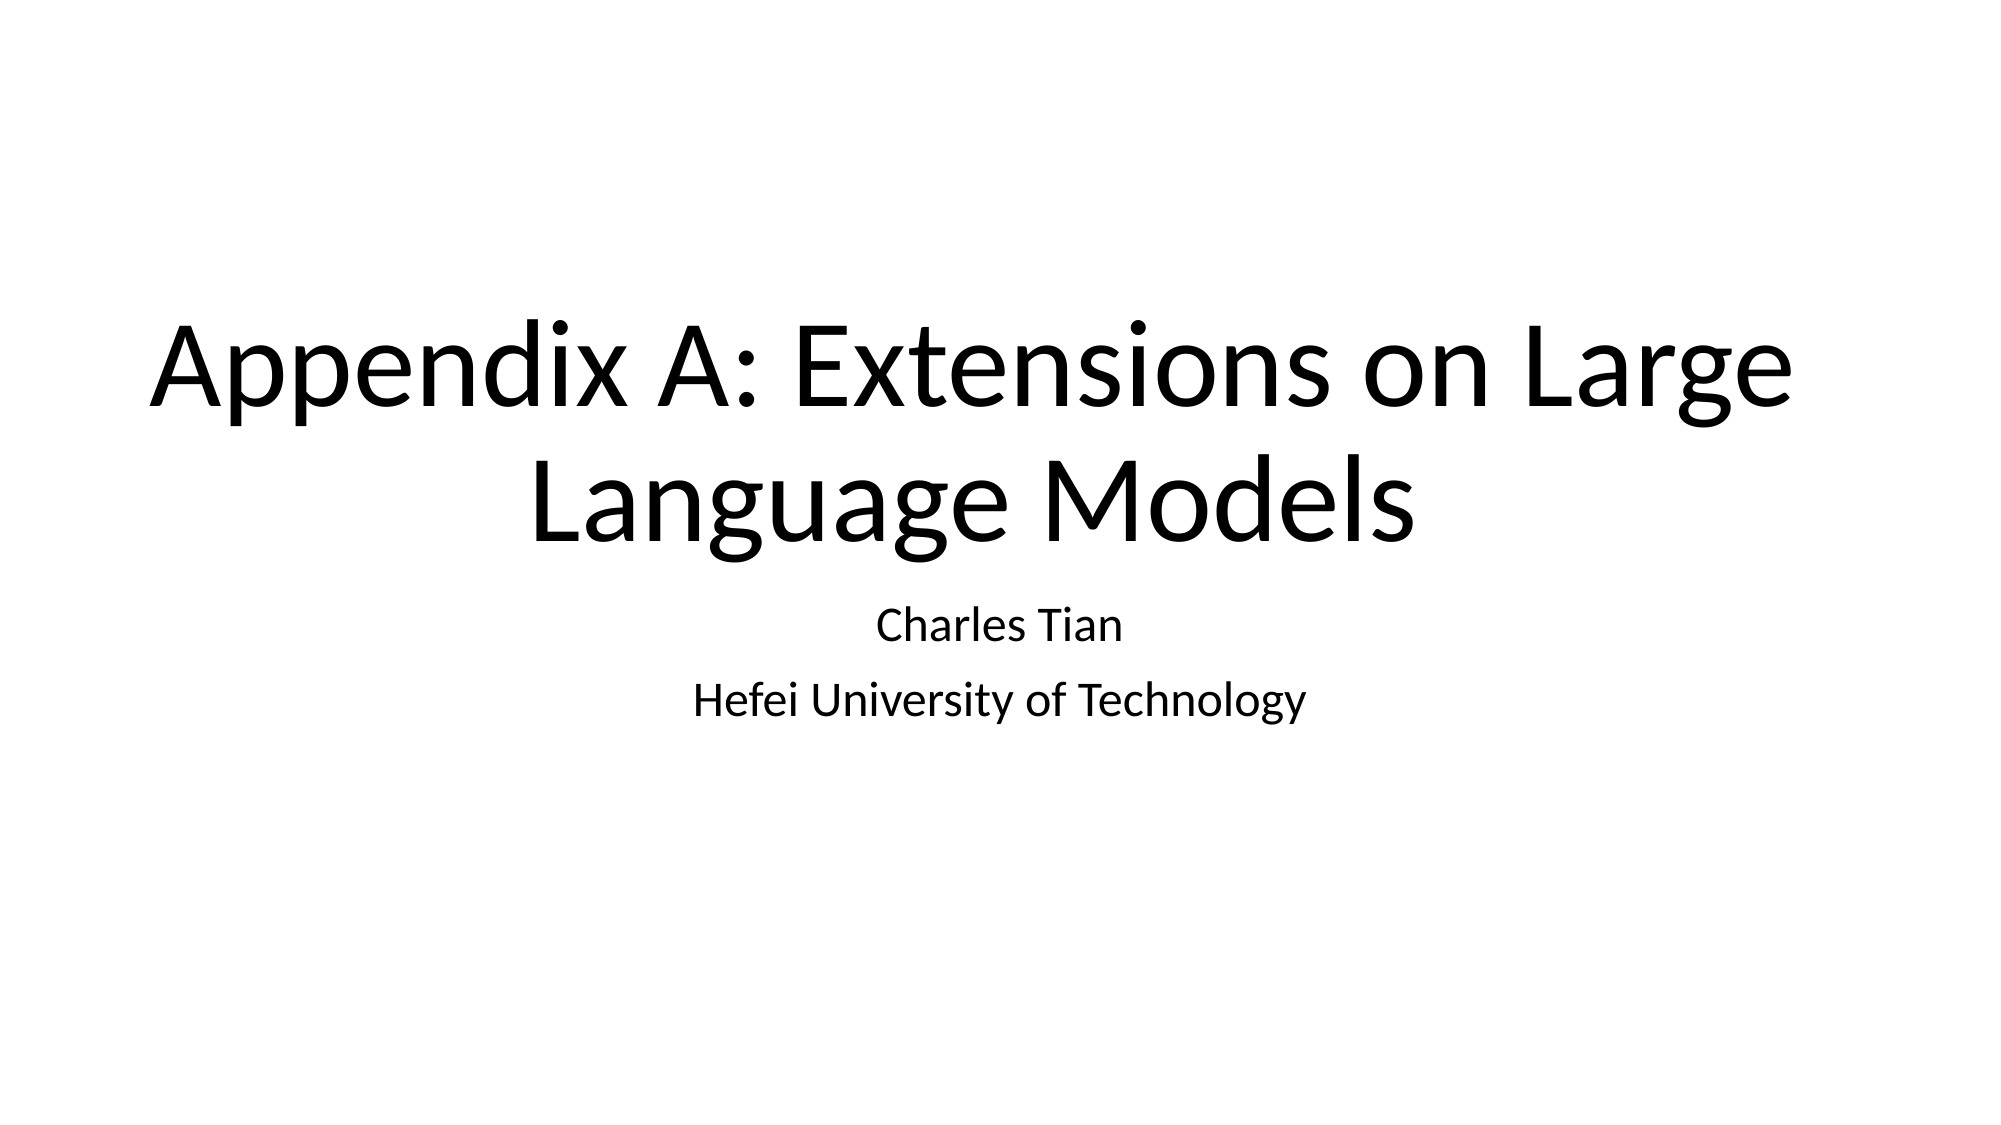

# Appendix A: Extensions on Large Language Models
Charles Tian
Hefei University of Technology